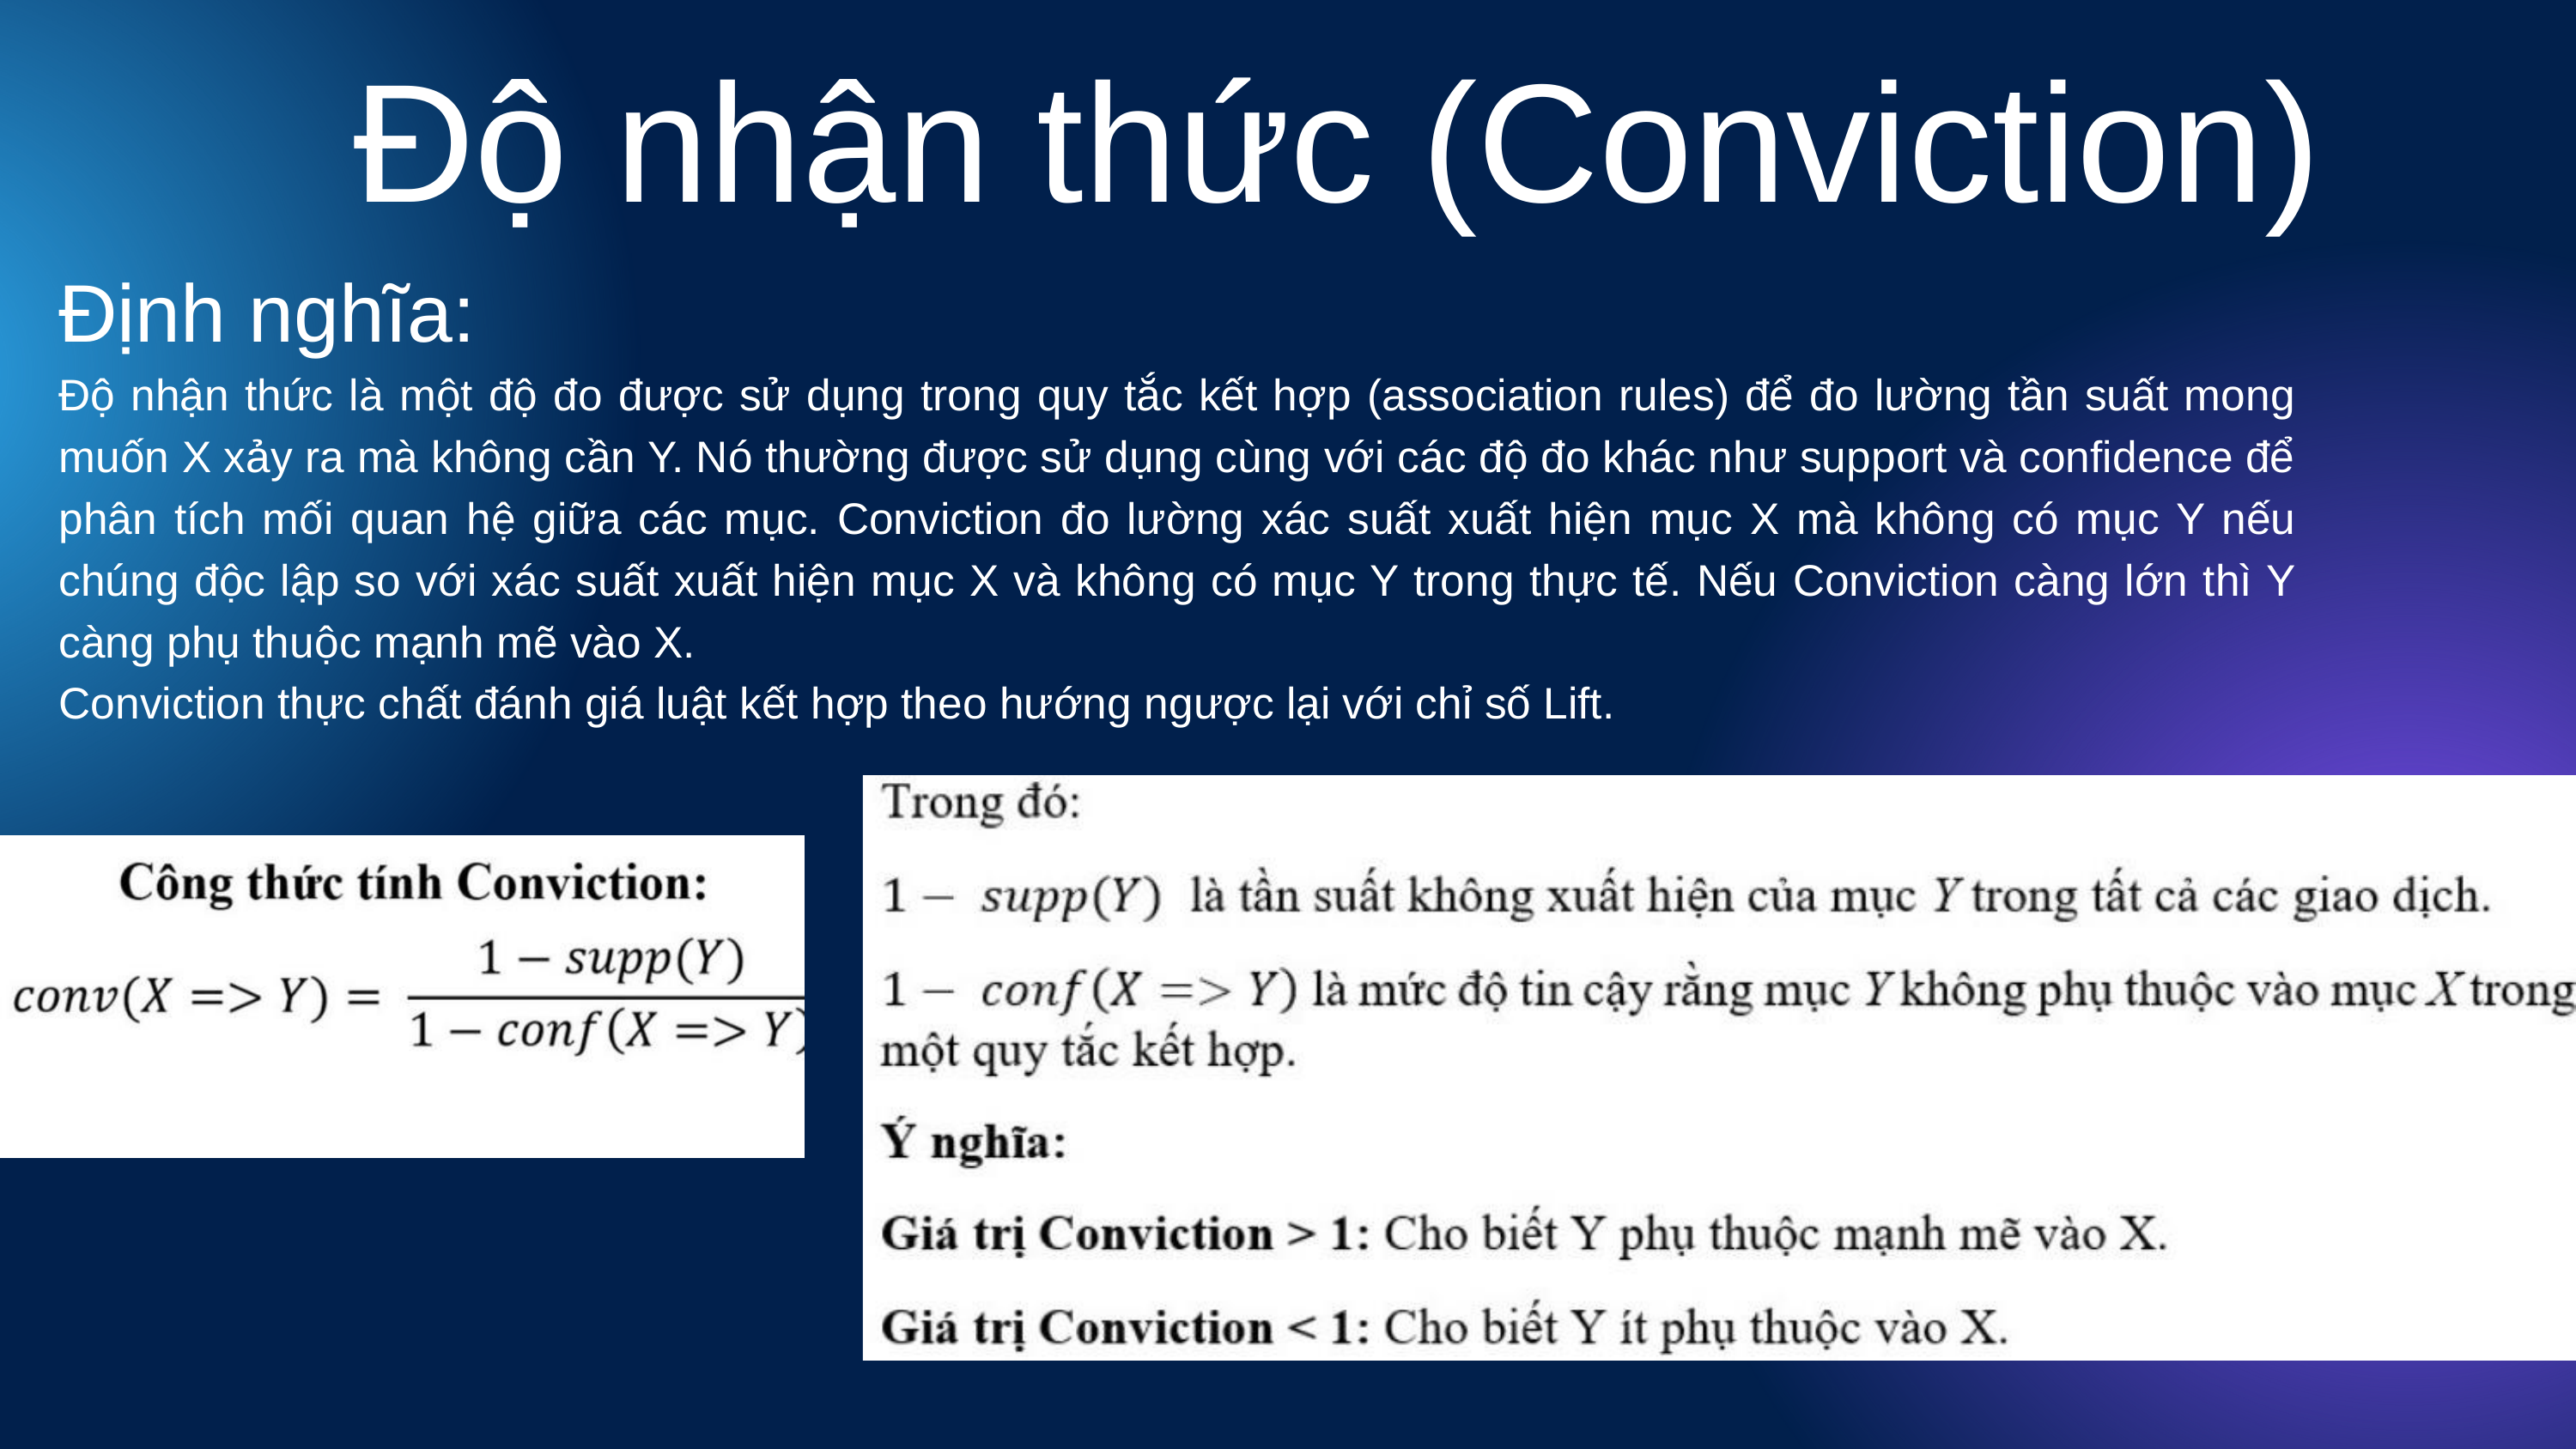

Độ nhận thức (Conviction)

Định nghĩa:
Độ nhận thức là một độ đo được sử dụng trong quy tắc kết hợp (association rules) để đo lường tần suất mong muốn X xảy ra mà không cần Y. Nó thường được sử dụng cùng với các độ đo khác như support và confidence để phân tích mối quan hệ giữa các mục. Conviction đo lường xác suất xuất hiện mục X mà không có mục Y nếu chúng độc lập so với xác suất xuất hiện mục X và không có mục Y trong thực tế. Nếu Conviction càng lớn thì Y càng phụ thuộc mạnh mẽ vào X.
Conviction thực chất đánh giá luật kết hợp theo hướng ngược lại với chỉ số Lift.